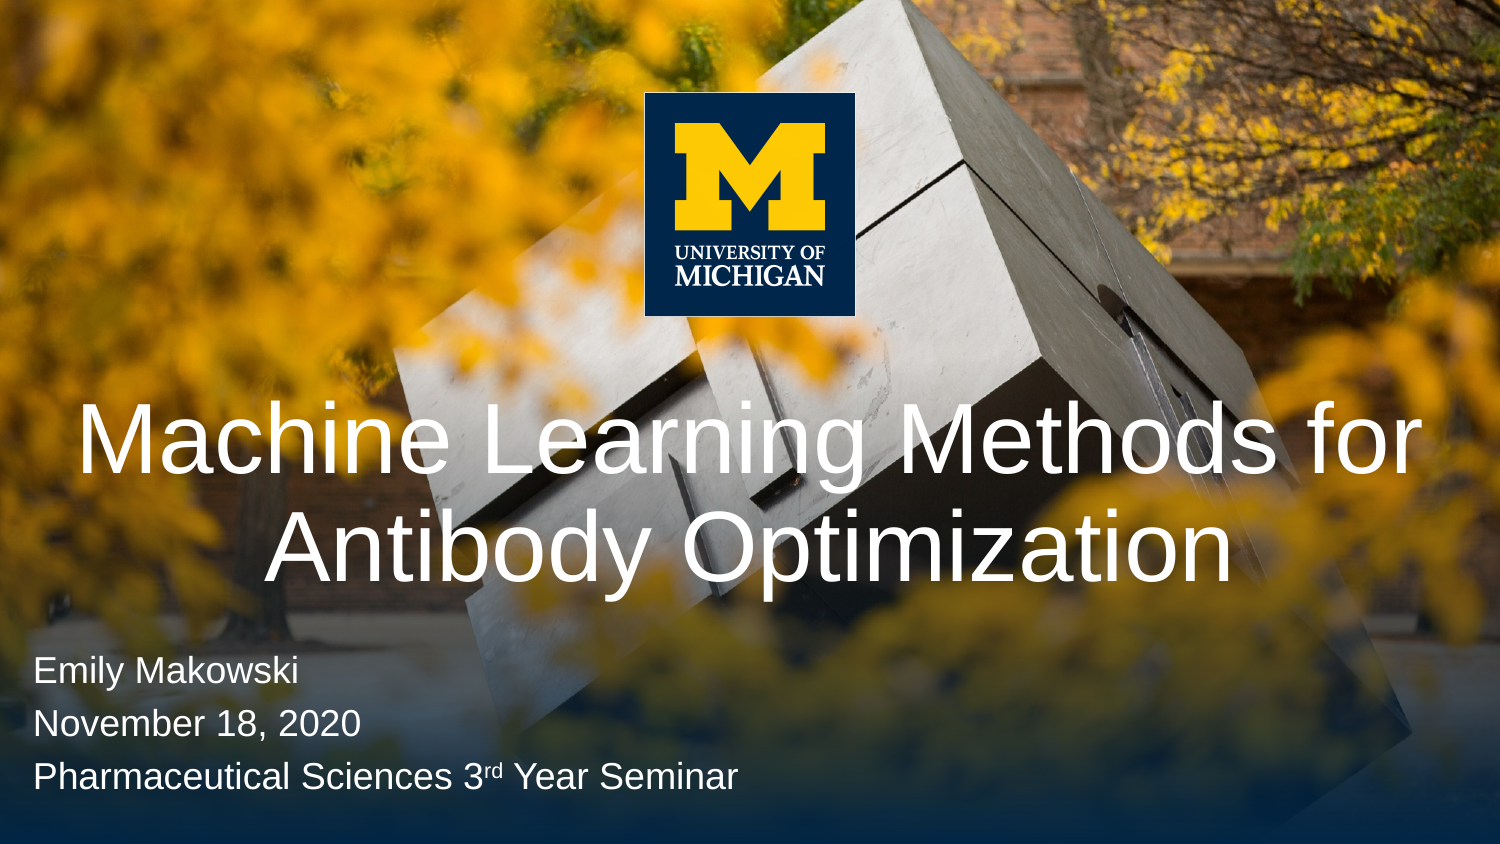

# Machine Learning Methods for Antibody Optimization
Emily Makowski
November 18, 2020
Pharmaceutical Sciences 3rd Year Seminar